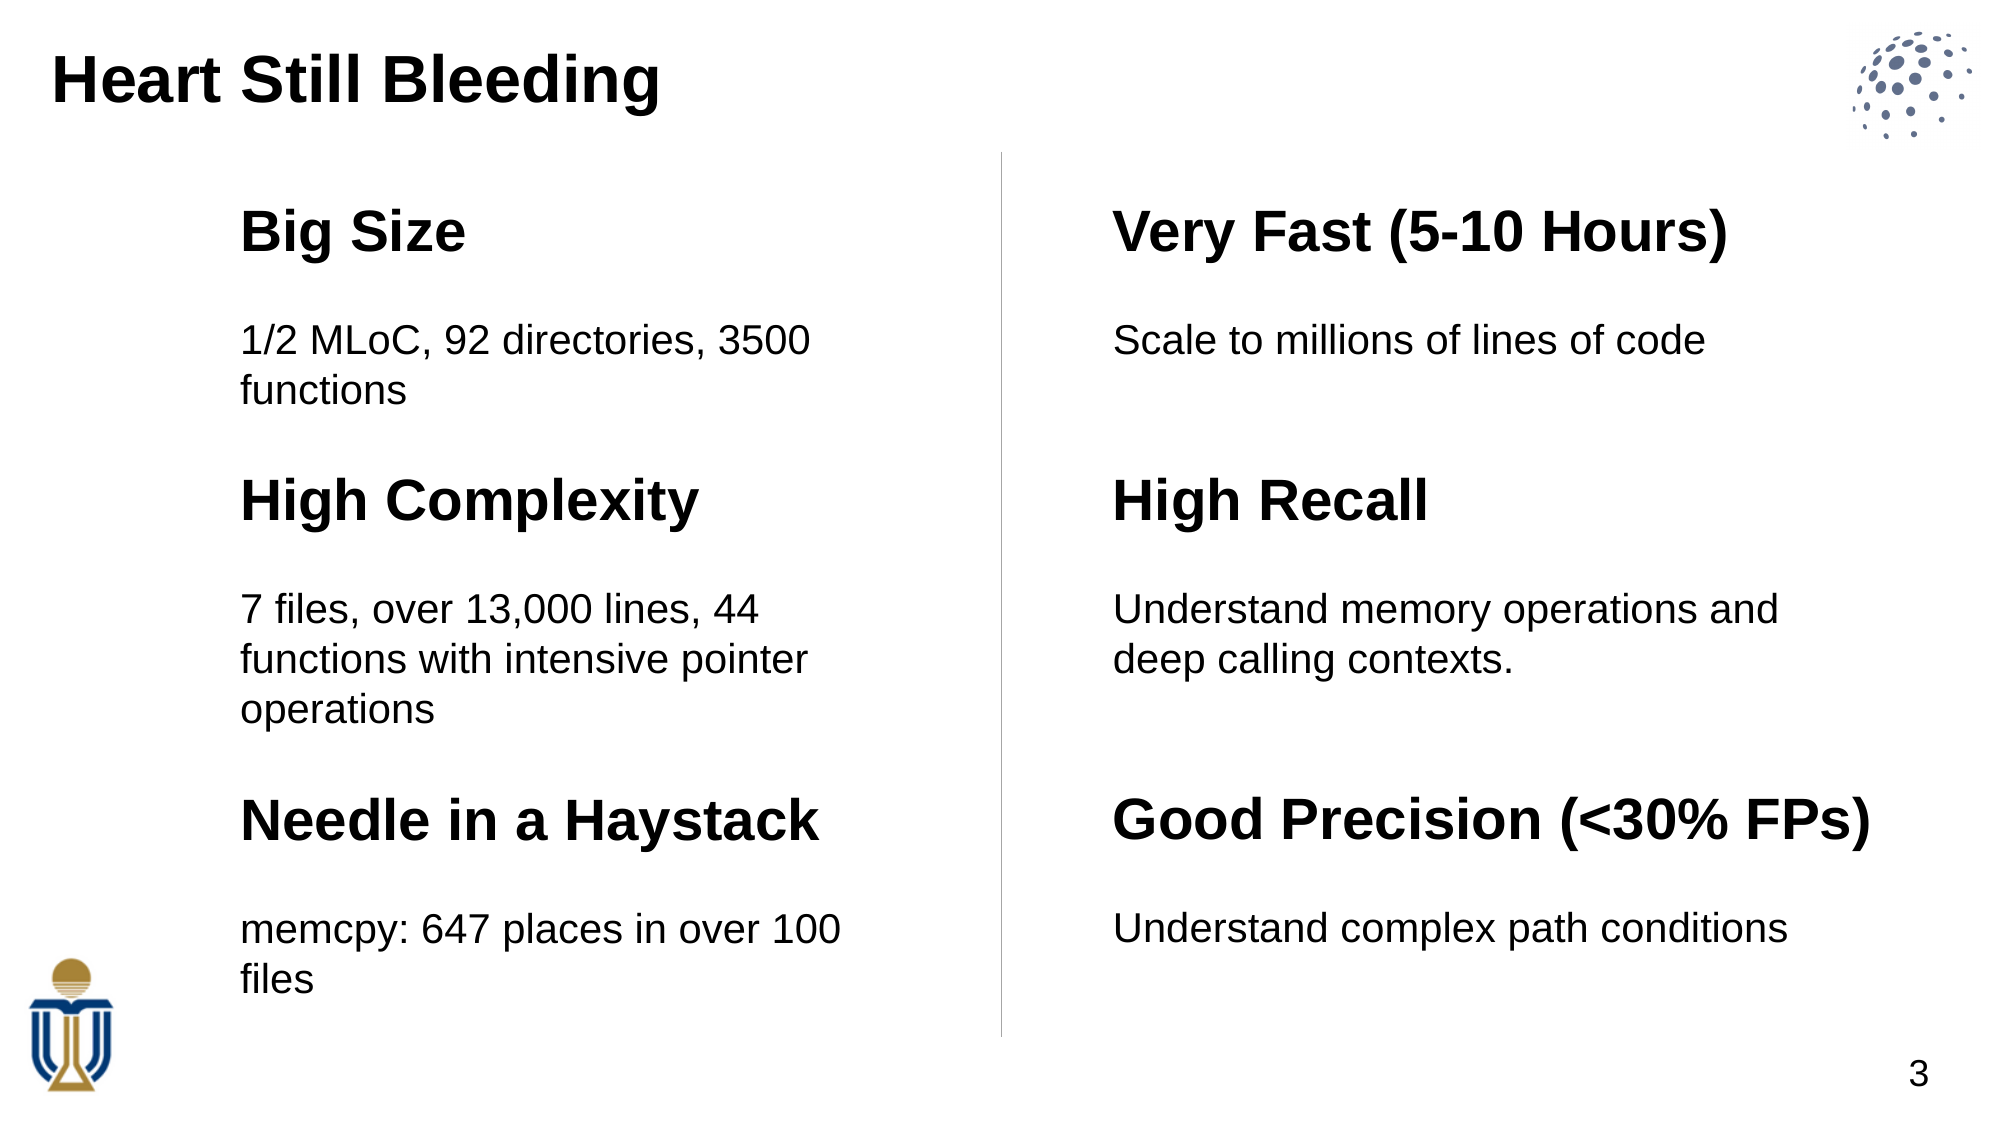

Heart Still Bleeding
Big Size

1/2 MLoC, 92 directories, 3500 functions

Very Fast (5-10 Hours)

Scale to millions of lines of code
High Complexity

7 files, over 13,000 lines, 44 functions with intensive pointer operations

High Recall

Understand memory operations and deep calling contexts.
Good Precision (<30% FPs)

Understand complex path conditions
Needle in a Haystack

memcpy: 647 places in over 100 files